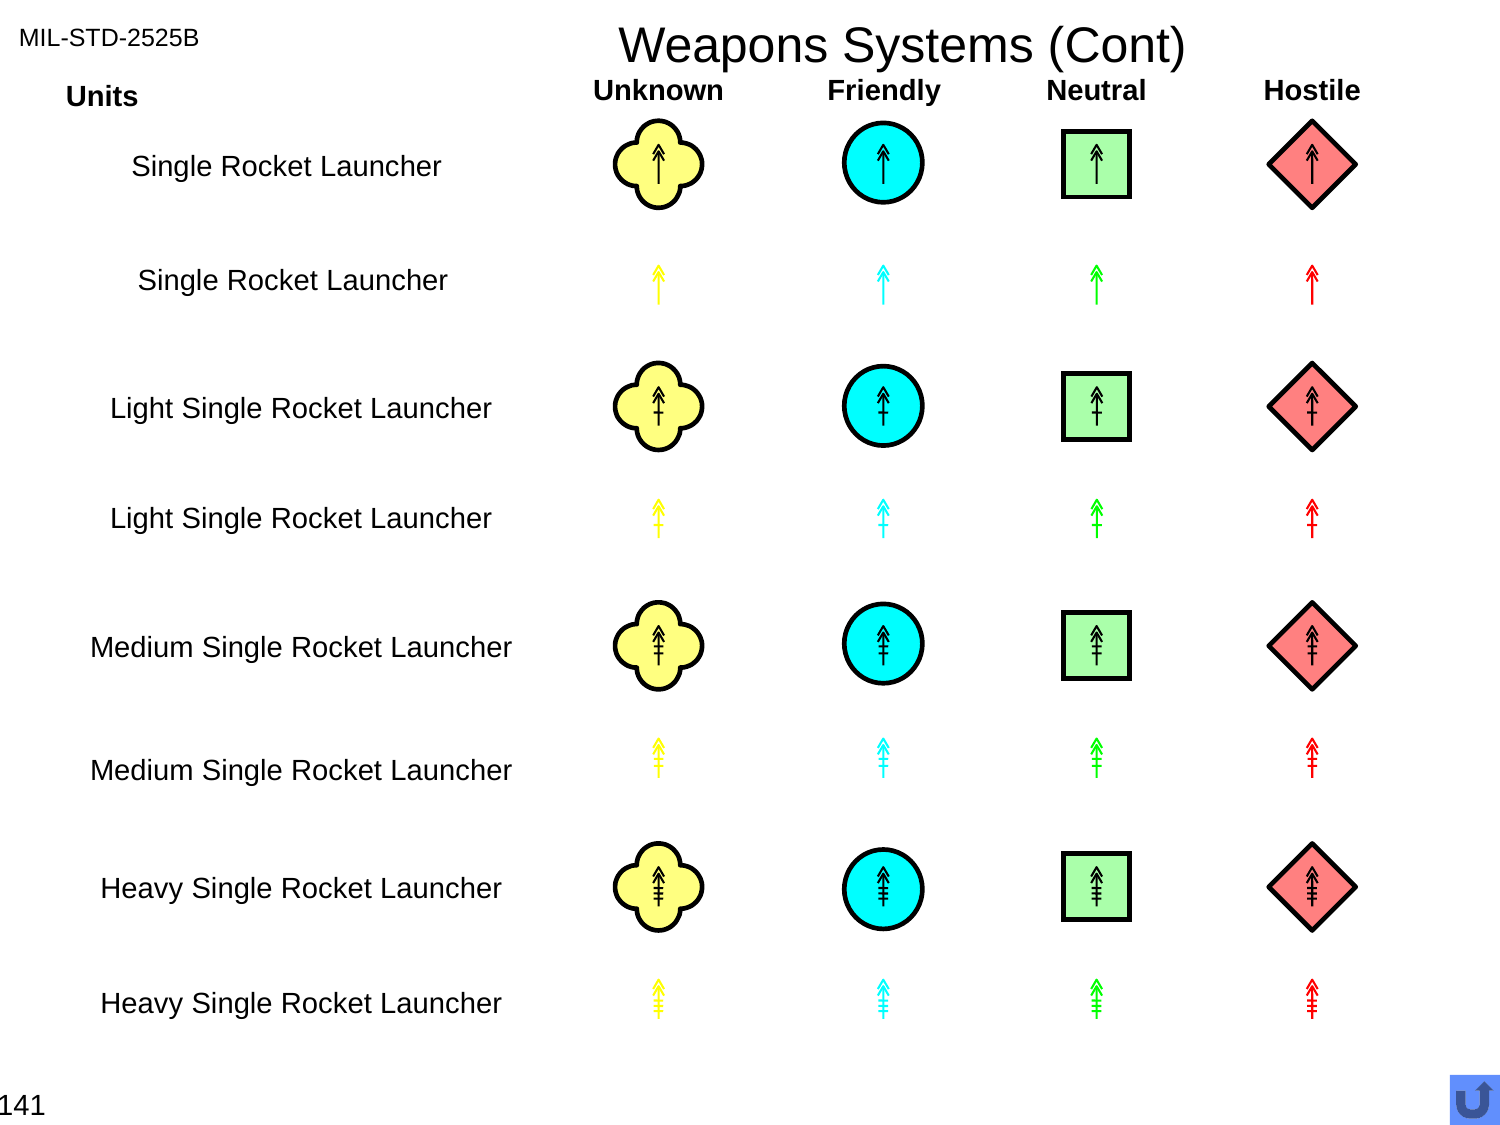

# Weapons Systems (Cont)
MIL-STD-2525B
Unknown
Friendly
Neutral
Hostile
Units

Single Rocket Launcher
Single Rocket Launcher

Light Single Rocket Launcher
Light Single Rocket Launcher

Medium Single Rocket Launcher

Medium Single Rocket Launcher

Heavy Single Rocket Launcher

Heavy Single Rocket Launcher

141